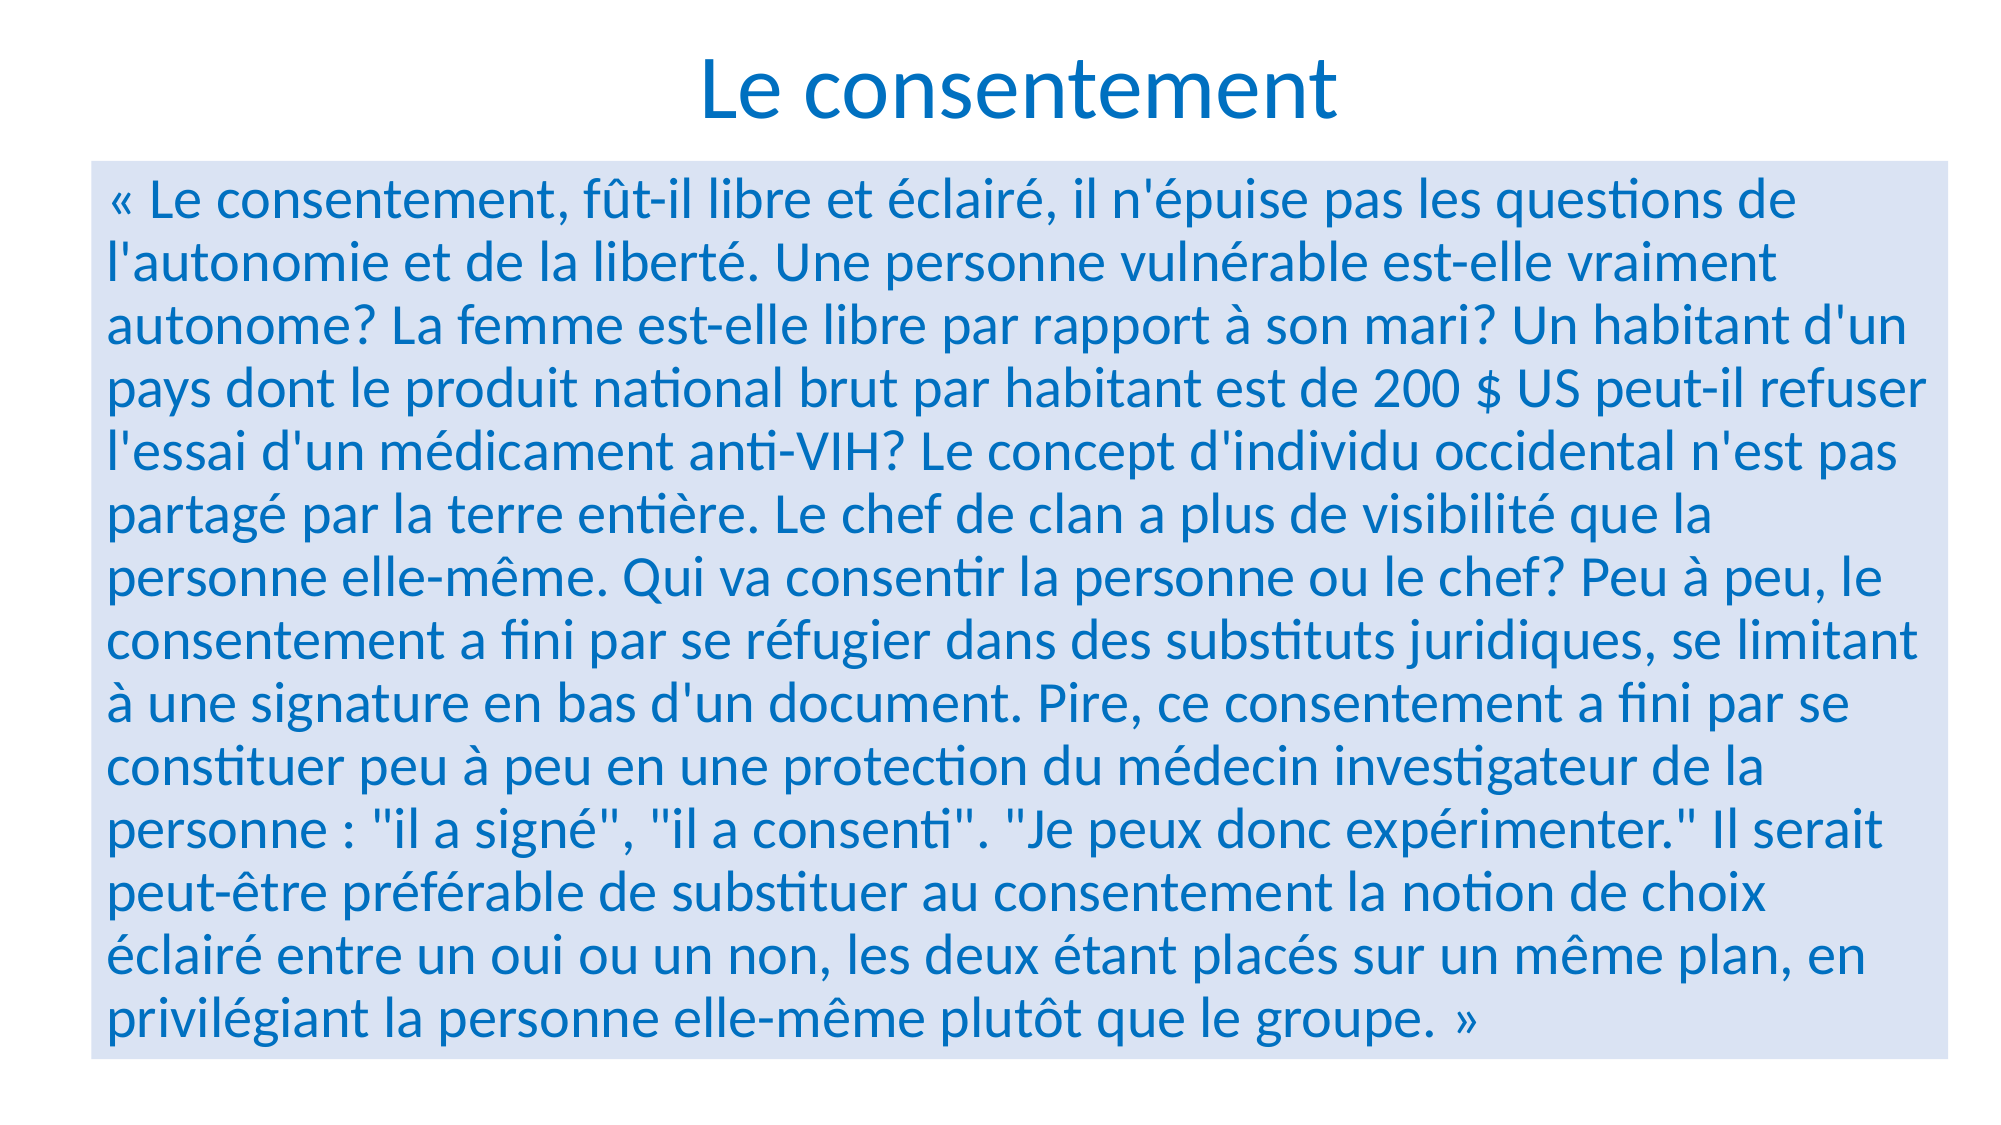

# Le consentement
« Le consentement, fût-il libre et éclairé, il n'épuise pas les questions de l'autonomie et de la liberté. Une personne vulnérable est-elle vraiment autonome? La femme est-elle libre par rapport à son mari? Un habitant d'un pays dont le produit national brut par habitant est de 200 $ US peut-il refuser l'essai d'un médicament anti-VIH? Le concept d'individu occidental n'est pas partagé par la terre entière. Le chef de clan a plus de visibilité que la personne elle-même. Qui va consentir la personne ou le chef? Peu à peu, le consentement a fini par se réfugier dans des substituts juridiques, se limitant à une signature en bas d'un document. Pire, ce consentement a fini par se constituer peu à peu en une protection du médecin investigateur de la personne : "il a signé", "il a consenti". "Je peux donc expérimenter." Il serait peut-être préférable de substituer au consentement la notion de choix éclairé entre un oui ou un non, les deux étant placés sur un même plan, en privilégiant la personne elle-même plutôt que le groupe. »